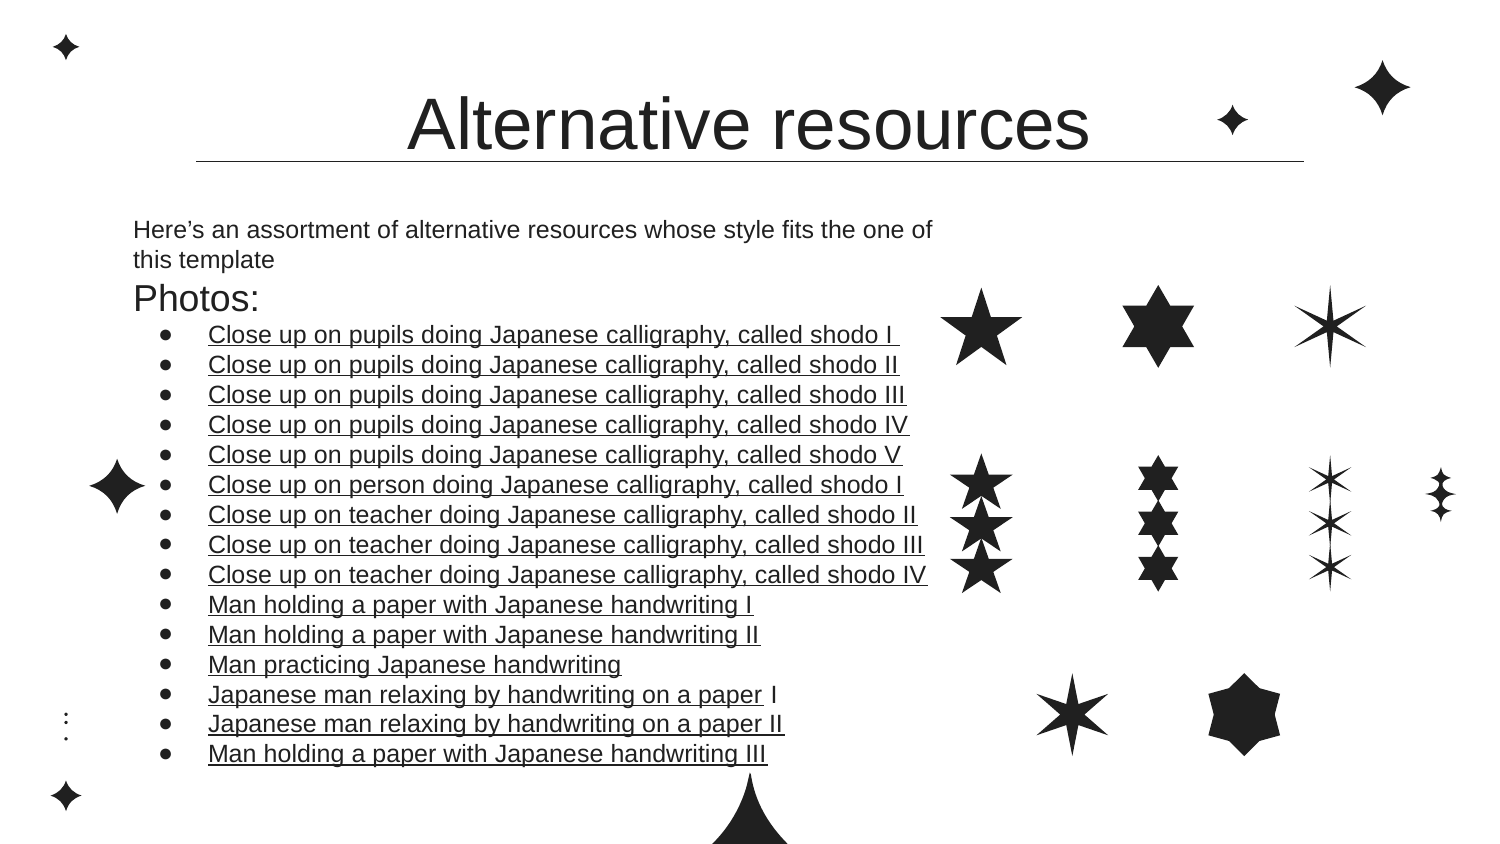

# Alternative resources

Here’s an assortment of alternative resources whose style fits the one of this template
Photos:
Close up on pupils doing Japanese calligraphy, called shodo I
Close up on pupils doing Japanese calligraphy, called shodo II
Close up on pupils doing Japanese calligraphy, called shodo III
Close up on pupils doing Japanese calligraphy, called shodo IV
Close up on pupils doing Japanese calligraphy, called shodo V
Close up on person doing Japanese calligraphy, called shodo I
Close up on teacher doing Japanese calligraphy, called shodo II
Close up on teacher doing Japanese calligraphy, called shodo III
Close up on teacher doing Japanese calligraphy, called shodo IV
Man holding a paper with Japanese handwriting I
Man holding a paper with Japanese handwriting II
Man practicing Japanese handwriting
Japanese man relaxing by handwriting on a paper I
Japanese man relaxing by handwriting on a paper II
Man holding a paper with Japanese handwriting III